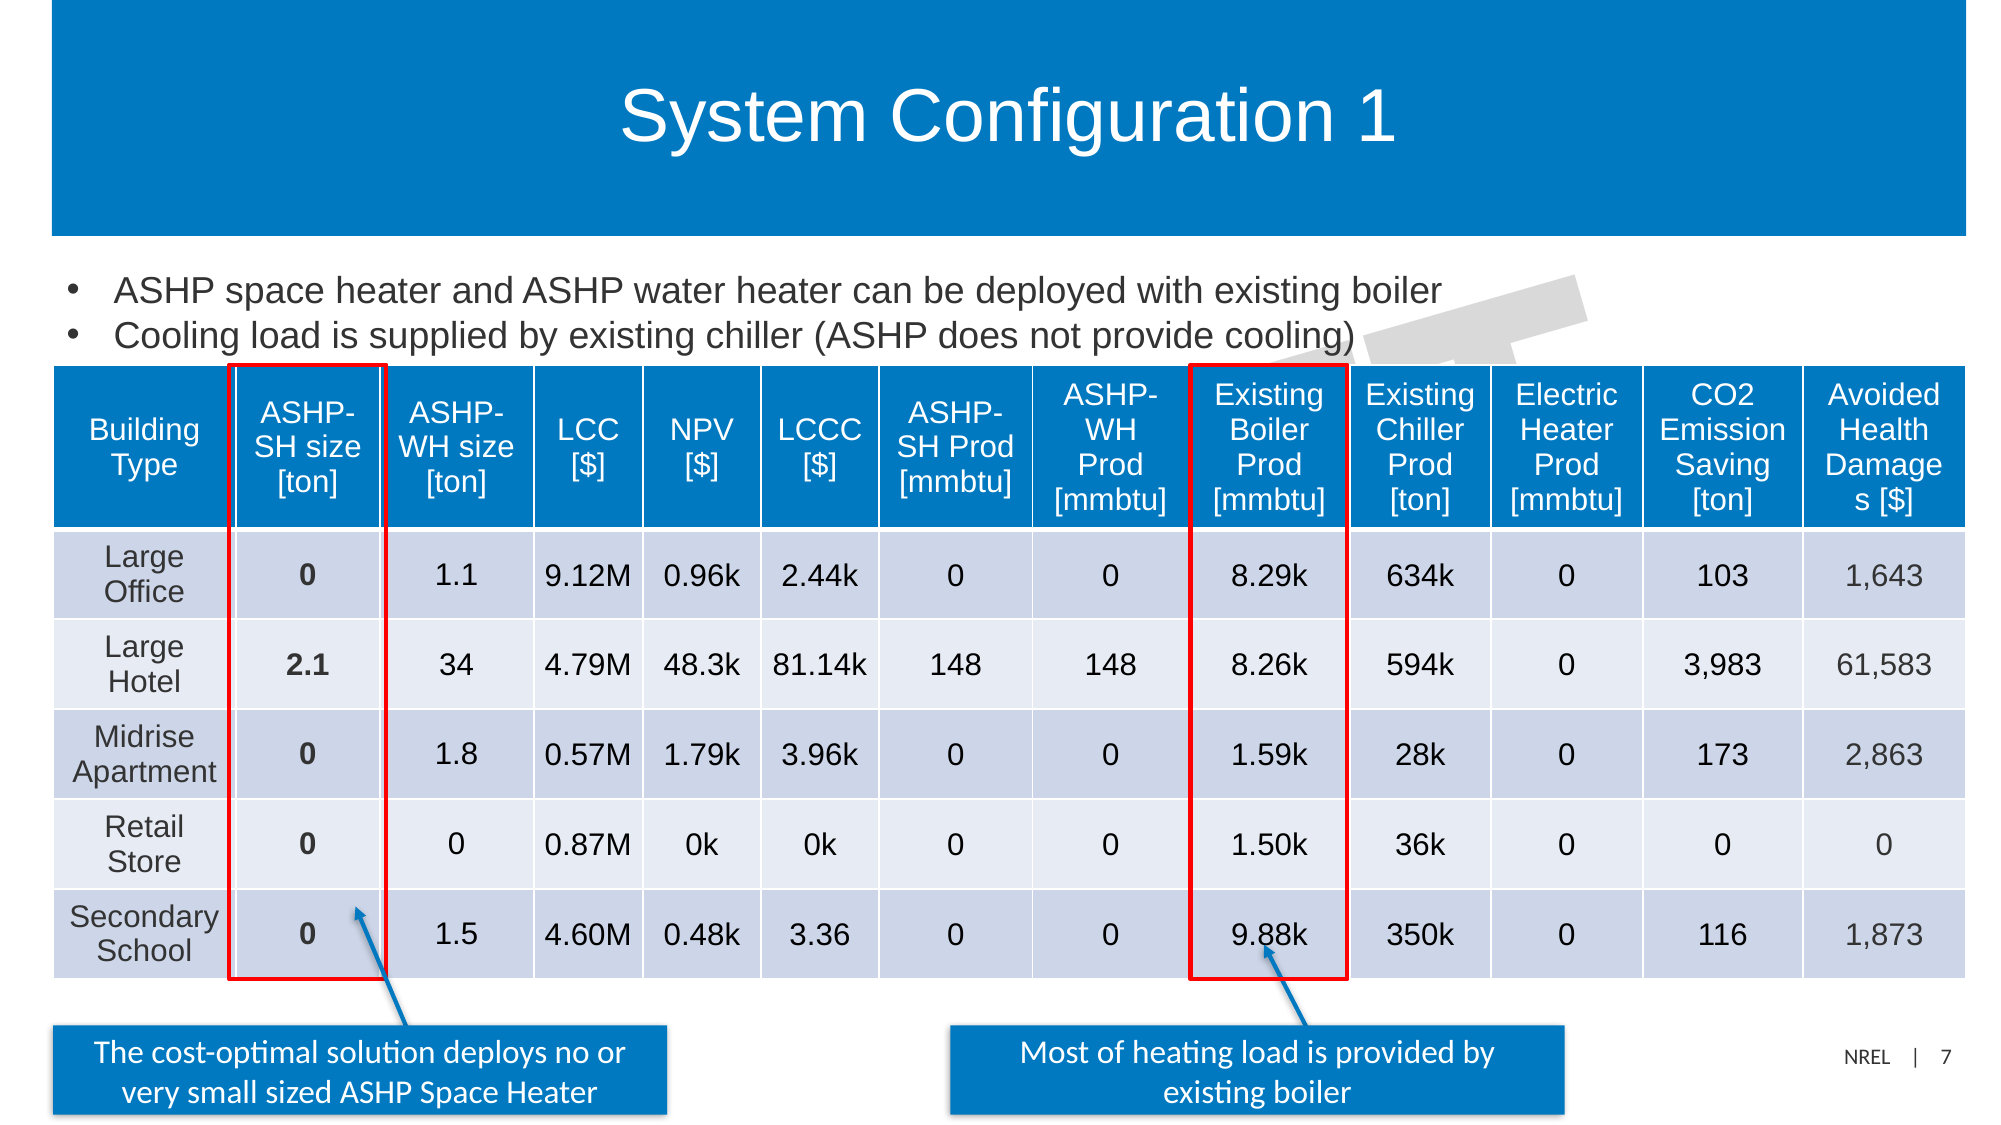

# System Configuration 1
ASHP space heater and ASHP water heater can be deployed with existing boiler
Cooling load is supplied by existing chiller (ASHP does not provide cooling)

| Building Type | ASHP-SH size [ton] | ASHP-WH size [ton] | LCC [$] | NPV [$] | LCCC [$] | ASHP-SH Prod [mmbtu] | ASHP-WH Prod [mmbtu] | Existing Boiler Prod [mmbtu] | Existing Chiller Prod [ton] | Electric Heater Prod [mmbtu] | CO2 Emission Saving [ton] | Avoided Health Damages [$] |
| --- | --- | --- | --- | --- | --- | --- | --- | --- | --- | --- | --- | --- |
| Large Office | 0 | 1.1 | 9.12M | 0.96k | 2.44k | 0 | 0 | 8.29k | 634k | 0 | 103 | 1,643 |
| Large Hotel | 2.1 | 34 | 4.79M | 48.3k | 81.14k | 148 | 148 | 8.26k | 594k | 0 | 3,983 | 61,583 |
| Midrise Apartment | 0 | 1.8 | 0.57M | 1.79k | 3.96k | 0 | 0 | 1.59k | 28k | 0 | 173 | 2,863 |
| Retail Store | 0 | 0 | 0.87M | 0k | 0k | 0 | 0 | 1.50k | 36k | 0 | 0 | 0 |
| Secondary School | 0 | 1.5 | 4.60M | 0.48k | 3.36 | 0 | 0 | 9.88k | 350k | 0 | 116 | 1,873 |

Most of heating load is provided by existing boiler
The cost-optimal solution deploys no or very small sized ASHP Space Heater